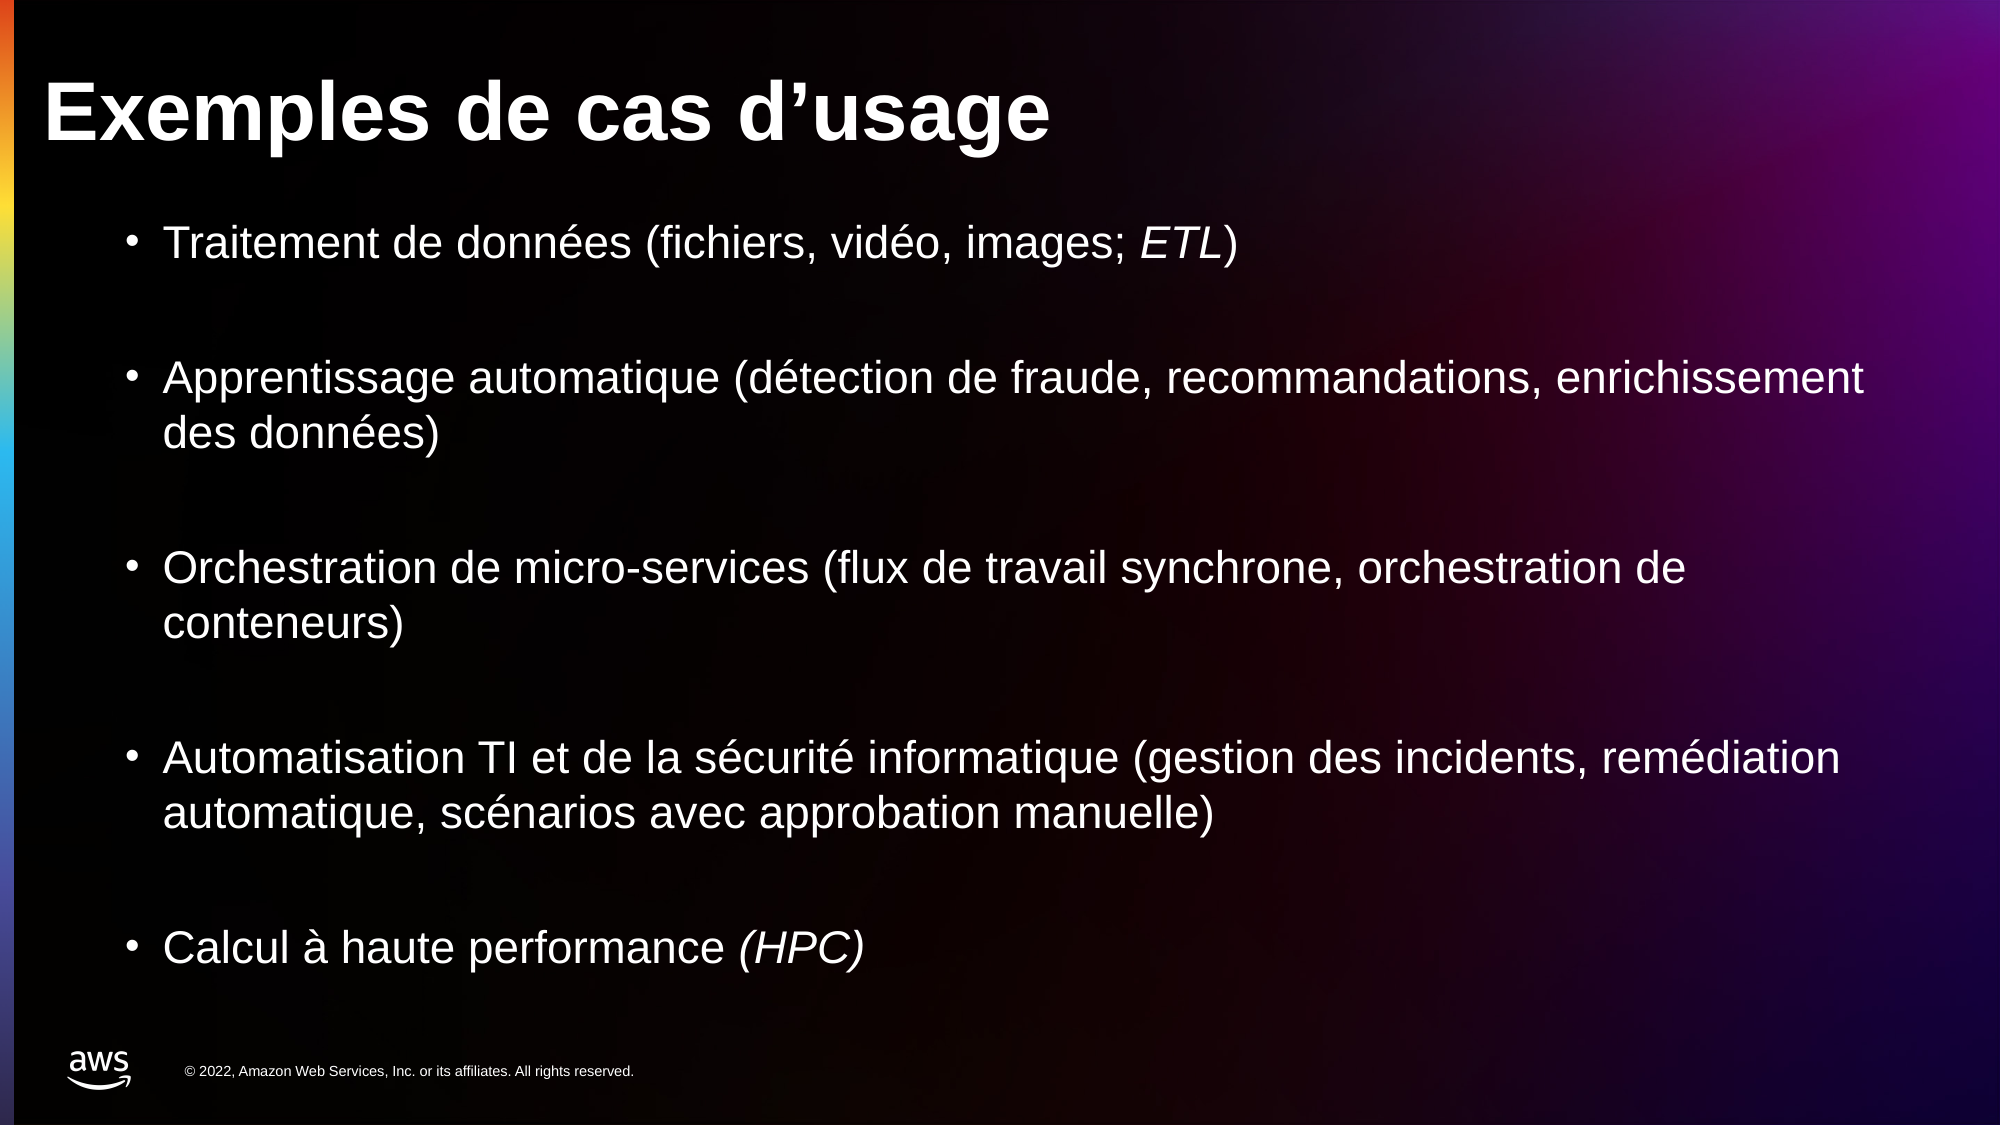

# Exemples de cas d’usage
Traitement de données (fichiers, vidéo, images; ETL)

Apprentissage automatique (détection de fraude, recommandations, enrichissement des données)

Orchestration de micro-services (flux de travail synchrone, orchestration de conteneurs)

Automatisation TI et de la sécurité informatique (gestion des incidents, remédiation automatique, scénarios avec approbation manuelle)

Calcul à haute performance (HPC)